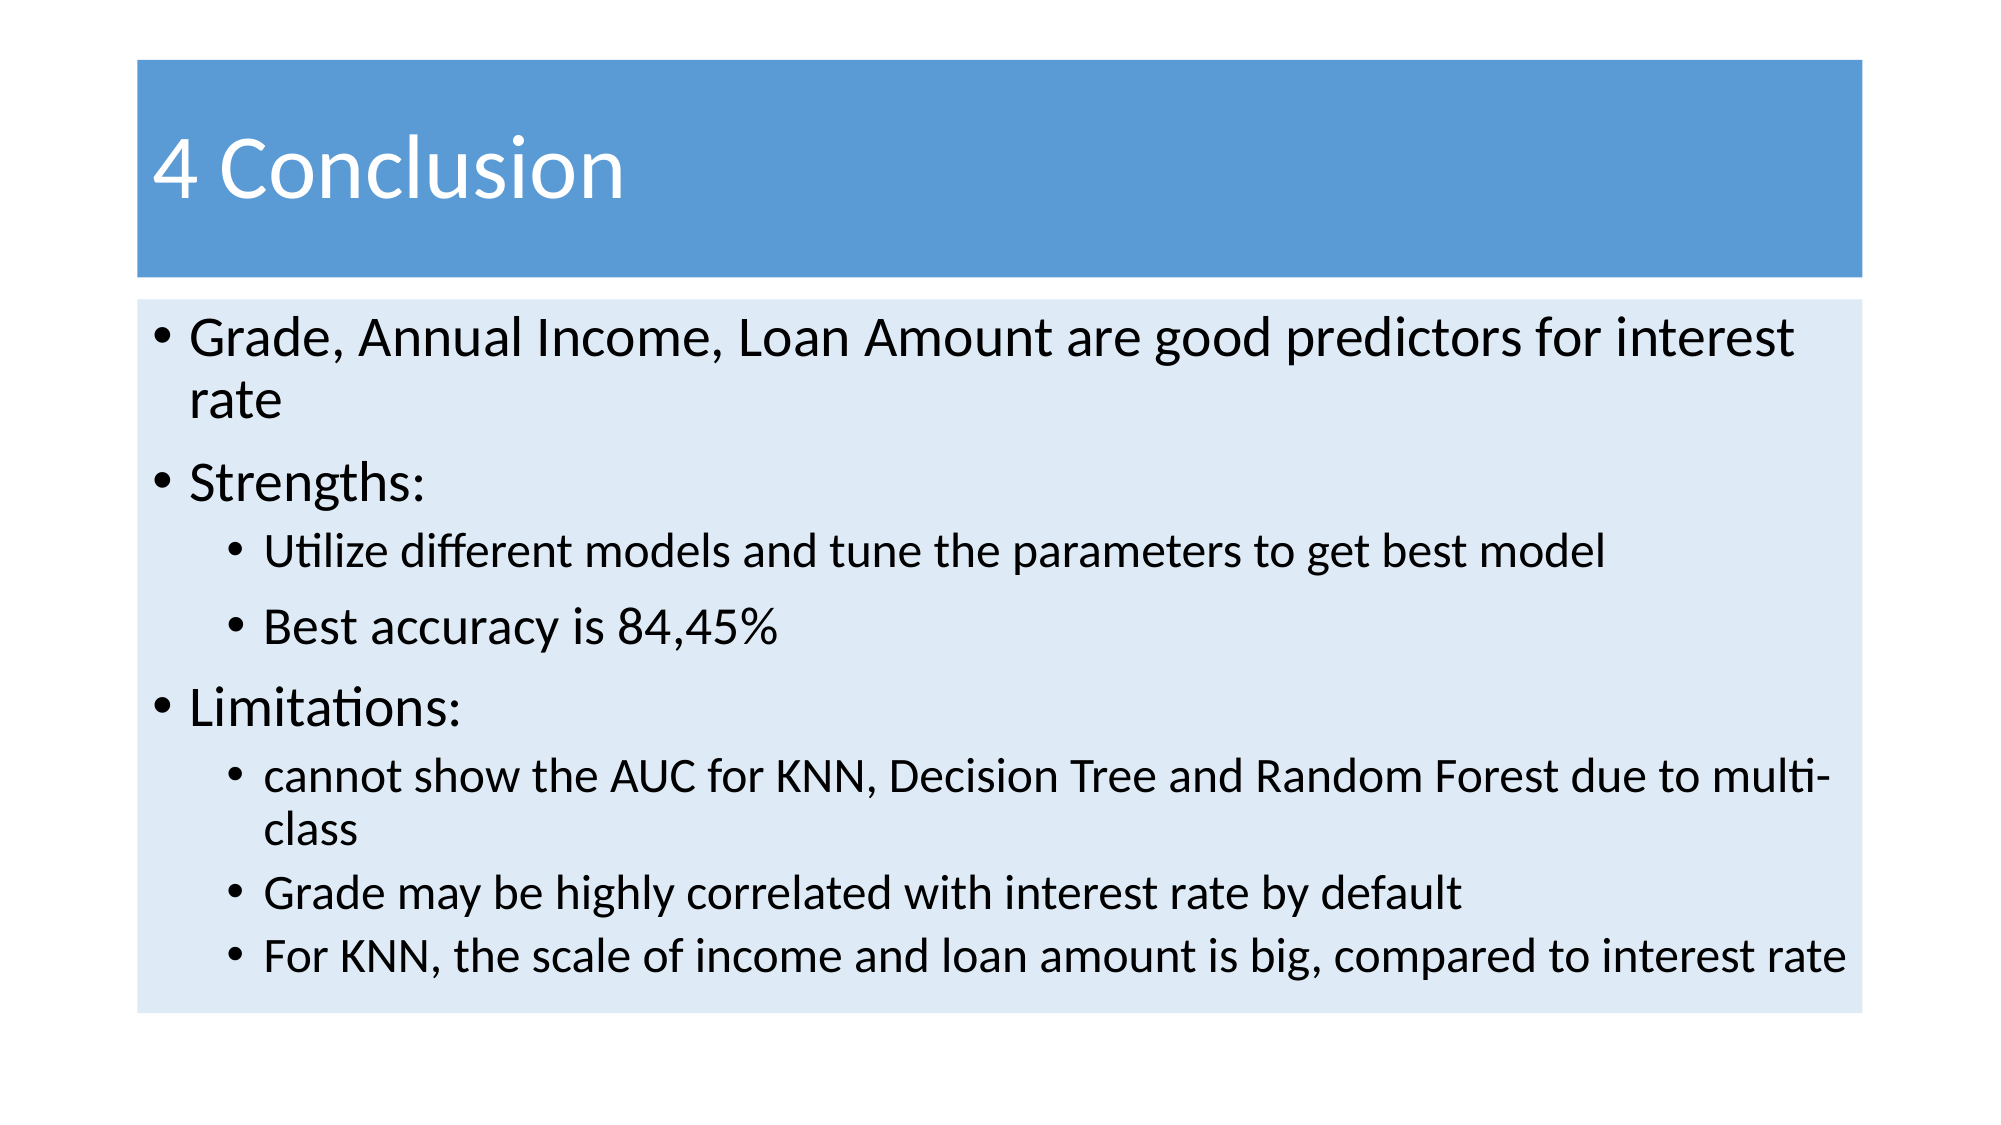

# 4 Conclusion
Grade, Annual Income, Loan Amount are good predictors for interest rate
Strengths:
Utilize different models and tune the parameters to get best model
Best accuracy is 84,45%
Limitations:
cannot show the AUC for KNN, Decision Tree and Random Forest due to multi-class
Grade may be highly correlated with interest rate by default
For KNN, the scale of income and loan amount is big, compared to interest rate